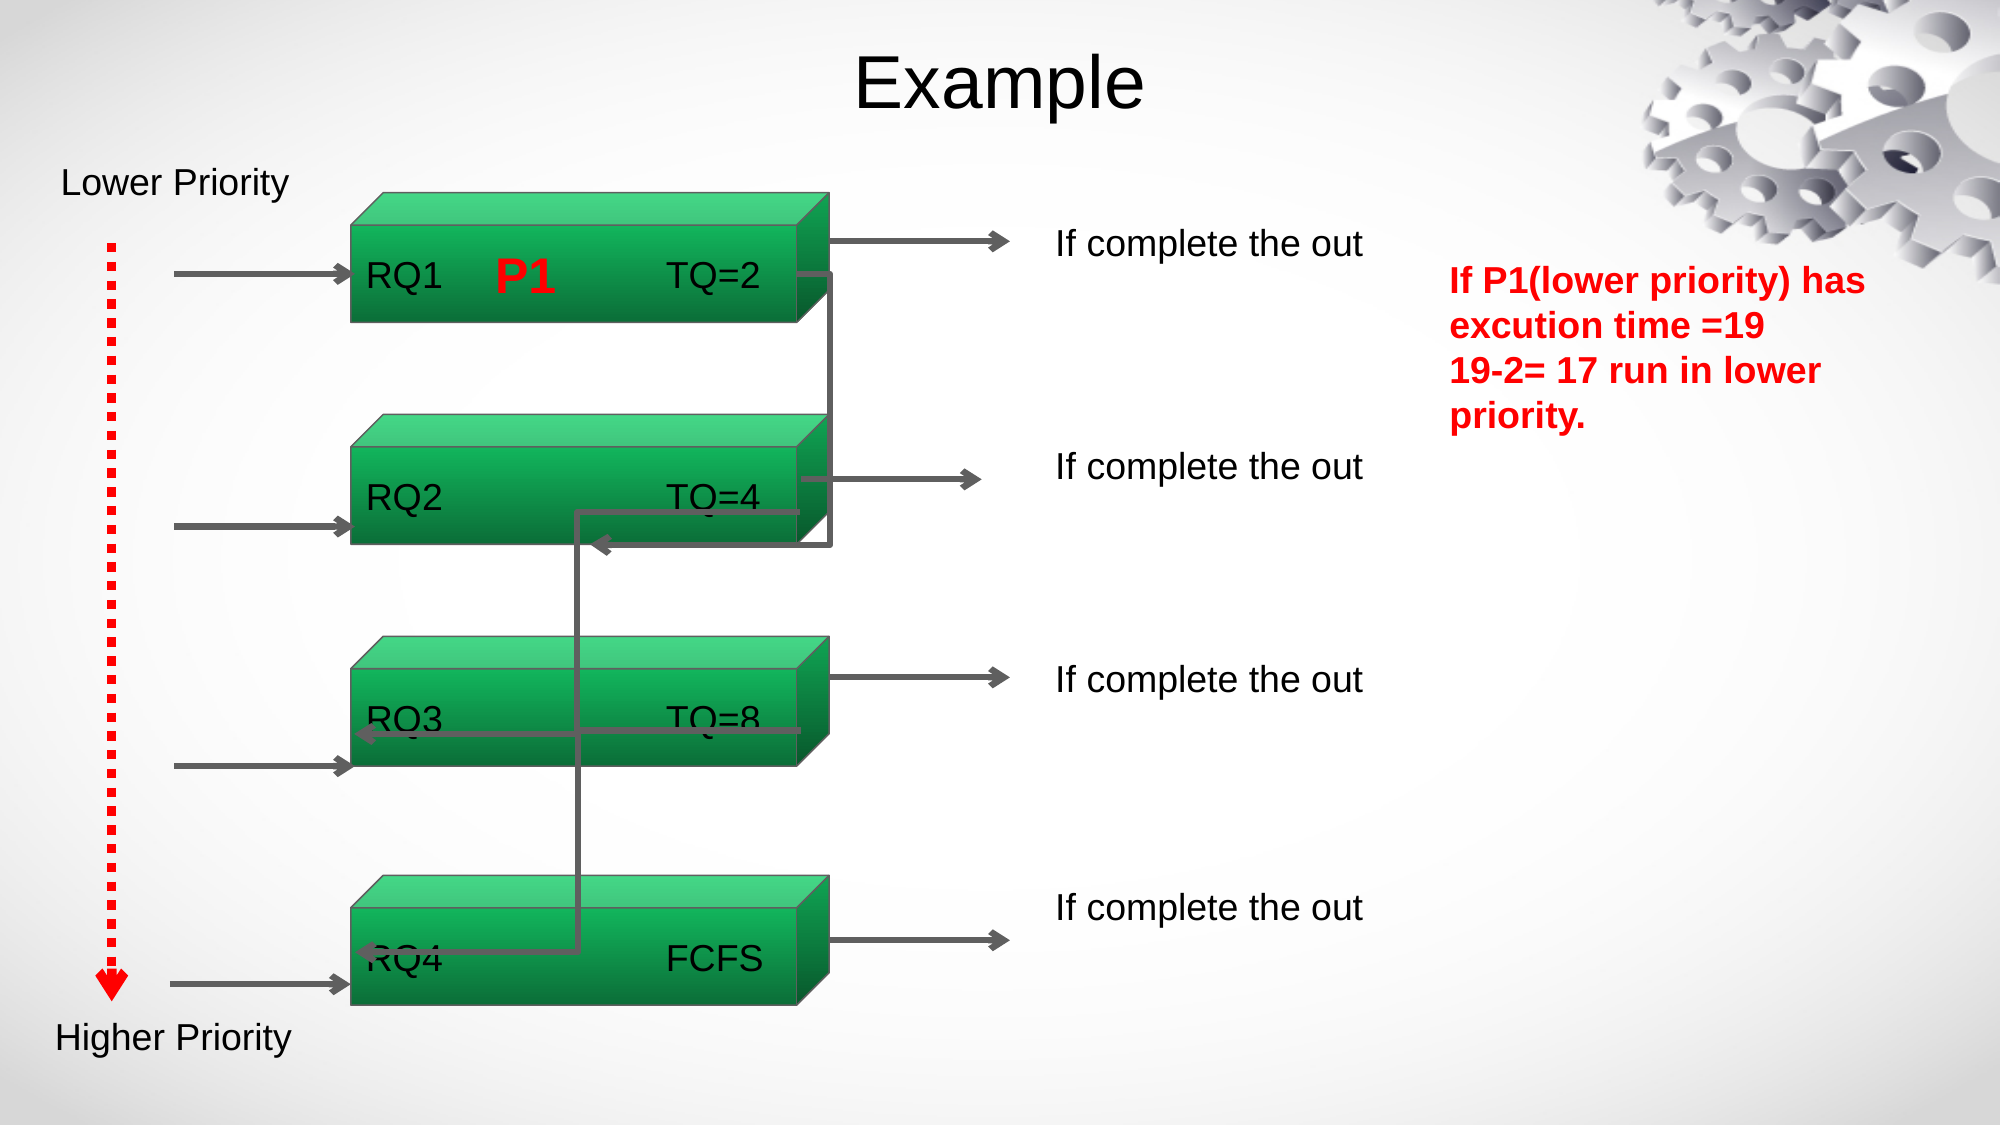

# Example
Lower Priority
RQ1		TQ=2
If complete the out
P1
If P1(lower priority) has excution time =19
19-2= 17 run in lower priority.

RQ2		TQ=4
If complete the out
RQ3		TQ=8
If complete the out
RQ4		FCFS
If complete the out
Higher Priority